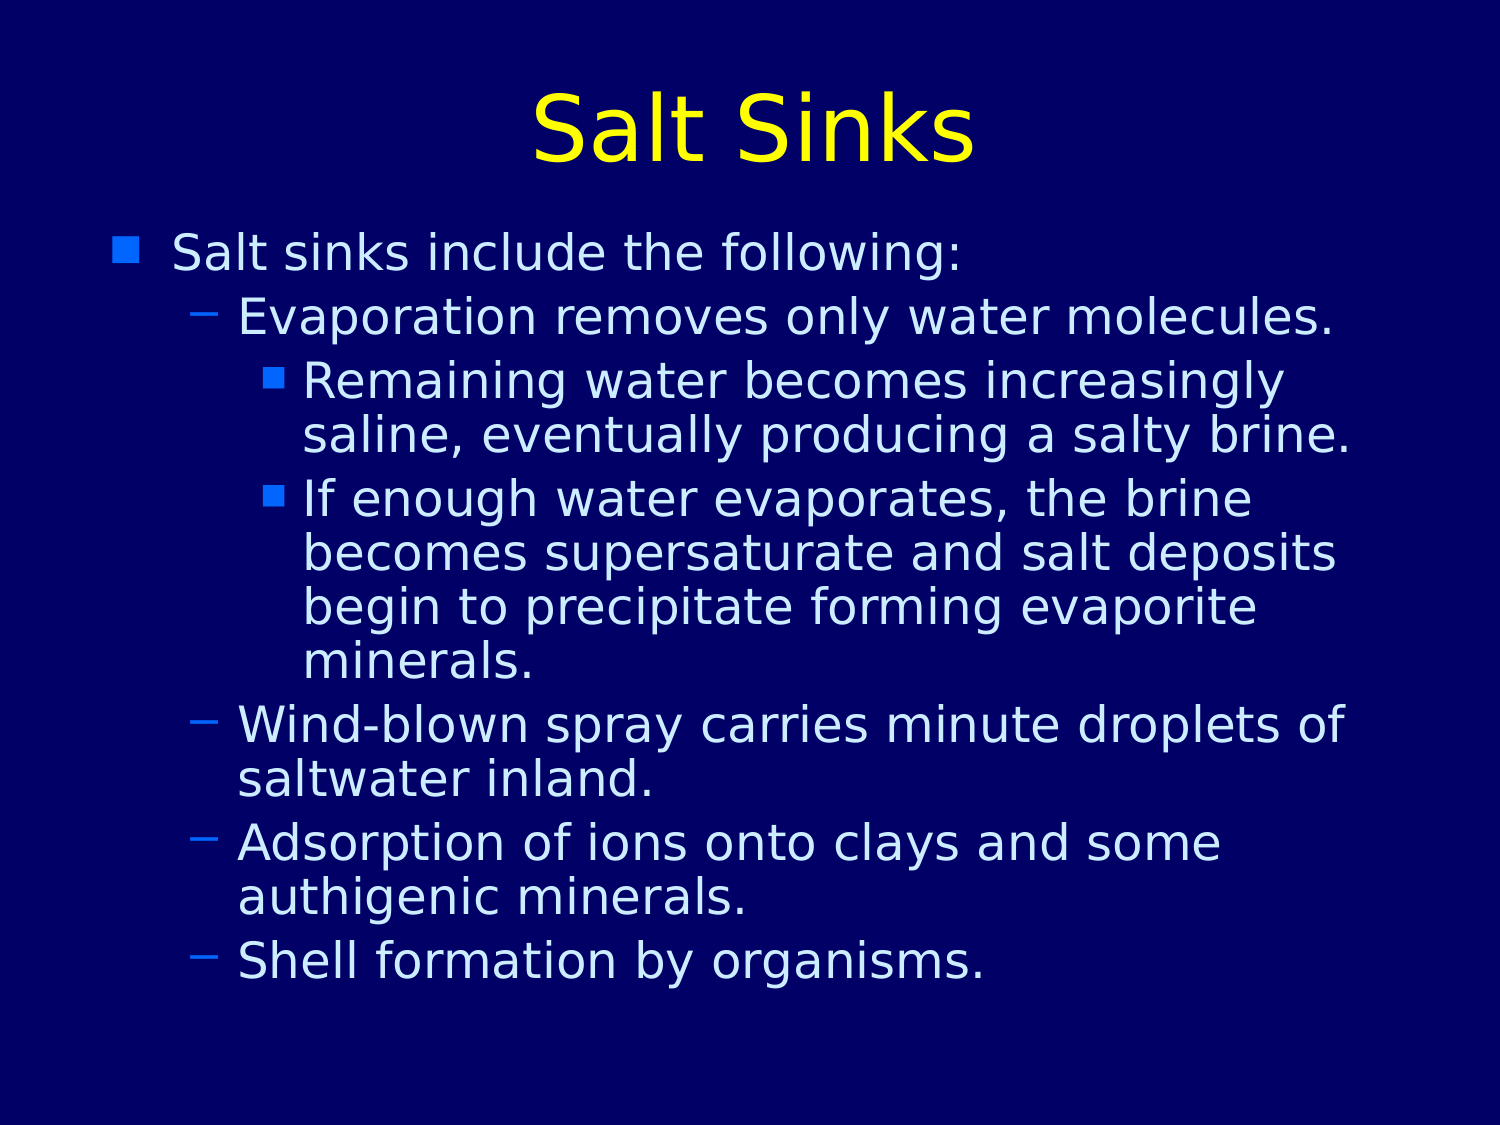

# Salt Sinks
Salt sinks include the following:
Evaporation removes only water molecules.
Remaining water becomes increasingly saline, eventually producing a salty brine.
If enough water evaporates, the brine becomes supersaturate and salt deposits begin to precipitate forming evaporite minerals.
Wind-blown spray carries minute droplets of saltwater inland.
Adsorption of ions onto clays and some authigenic minerals.
Shell formation by organisms.